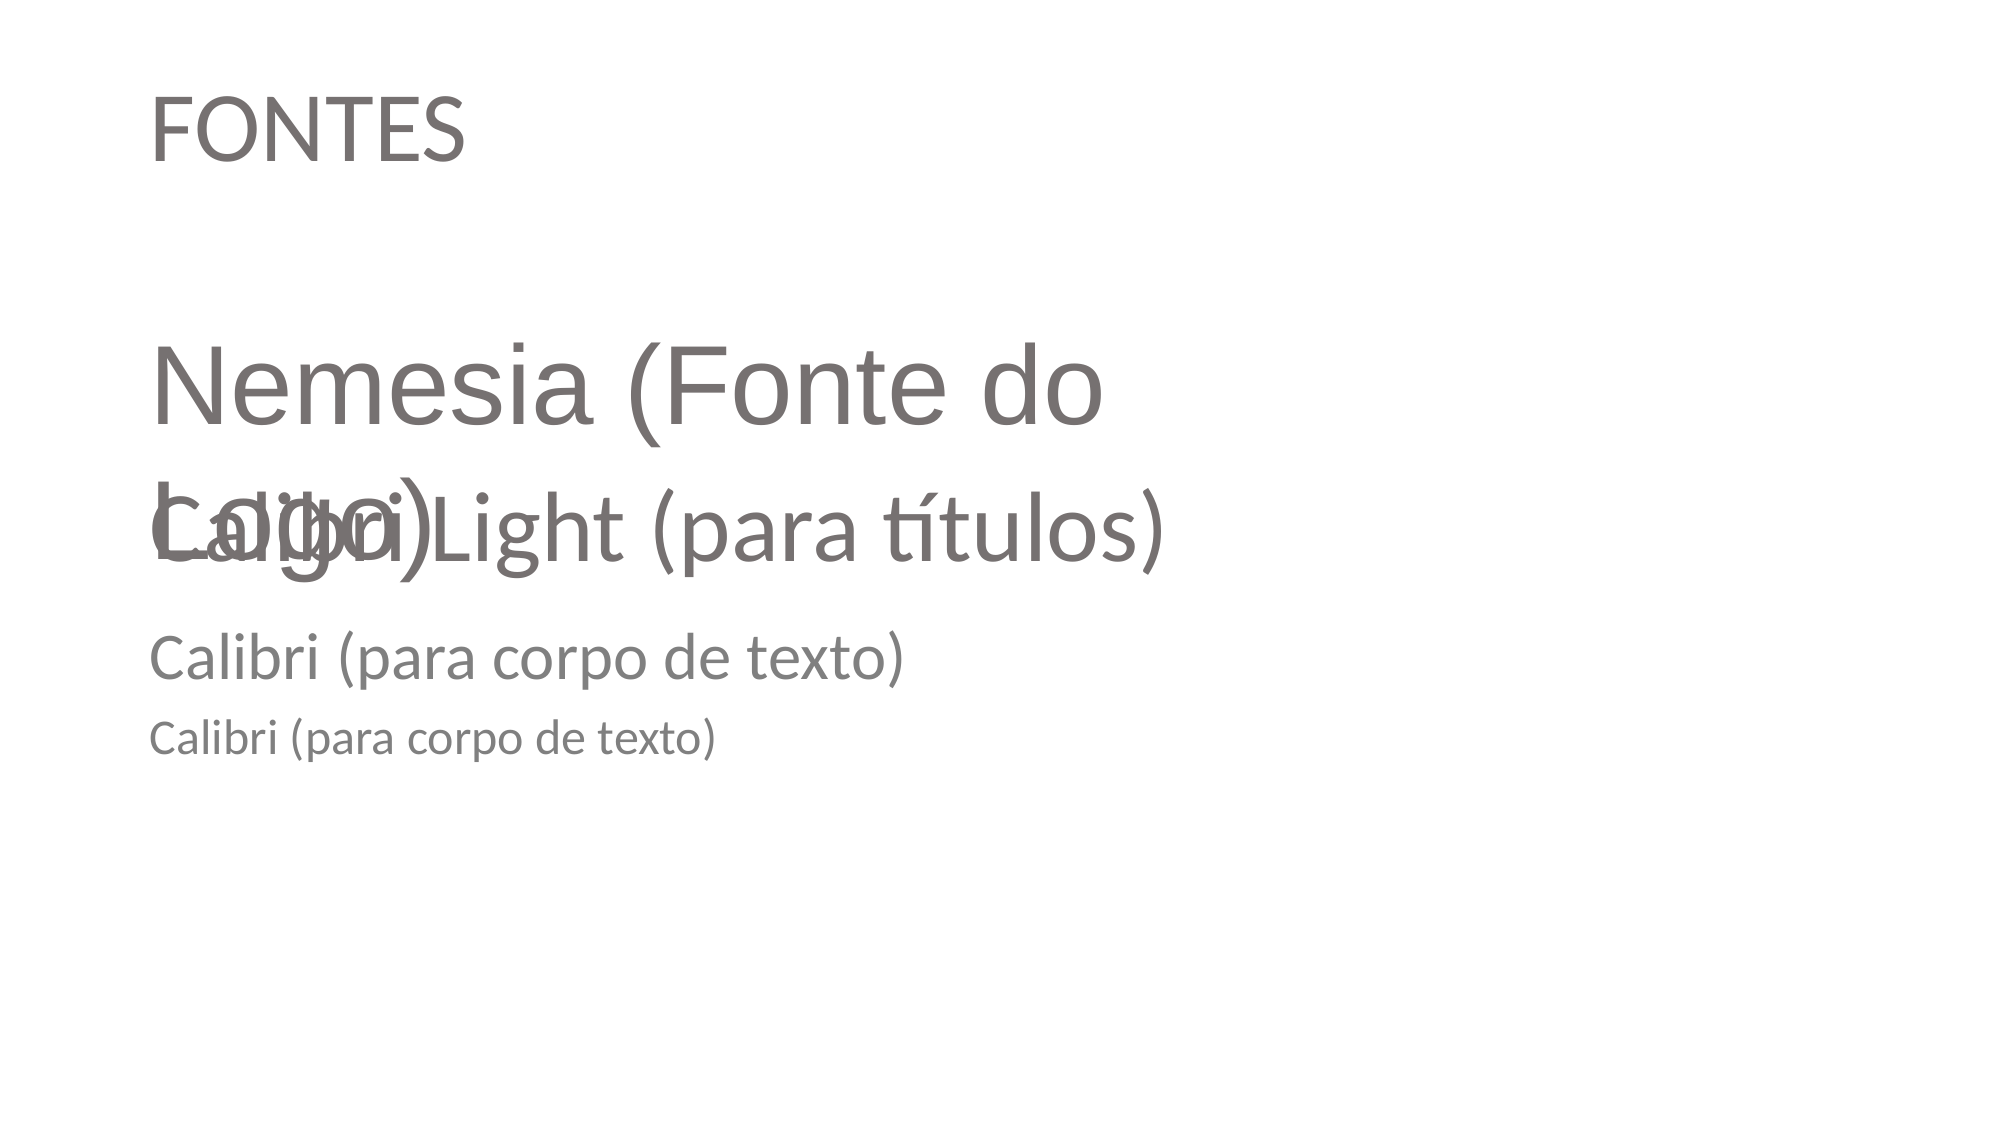

FONTES
Nemesia (Fonte do Logo)
Calibri Light (para títulos)
Calibri (para corpo de texto)
Calibri (para corpo de texto)